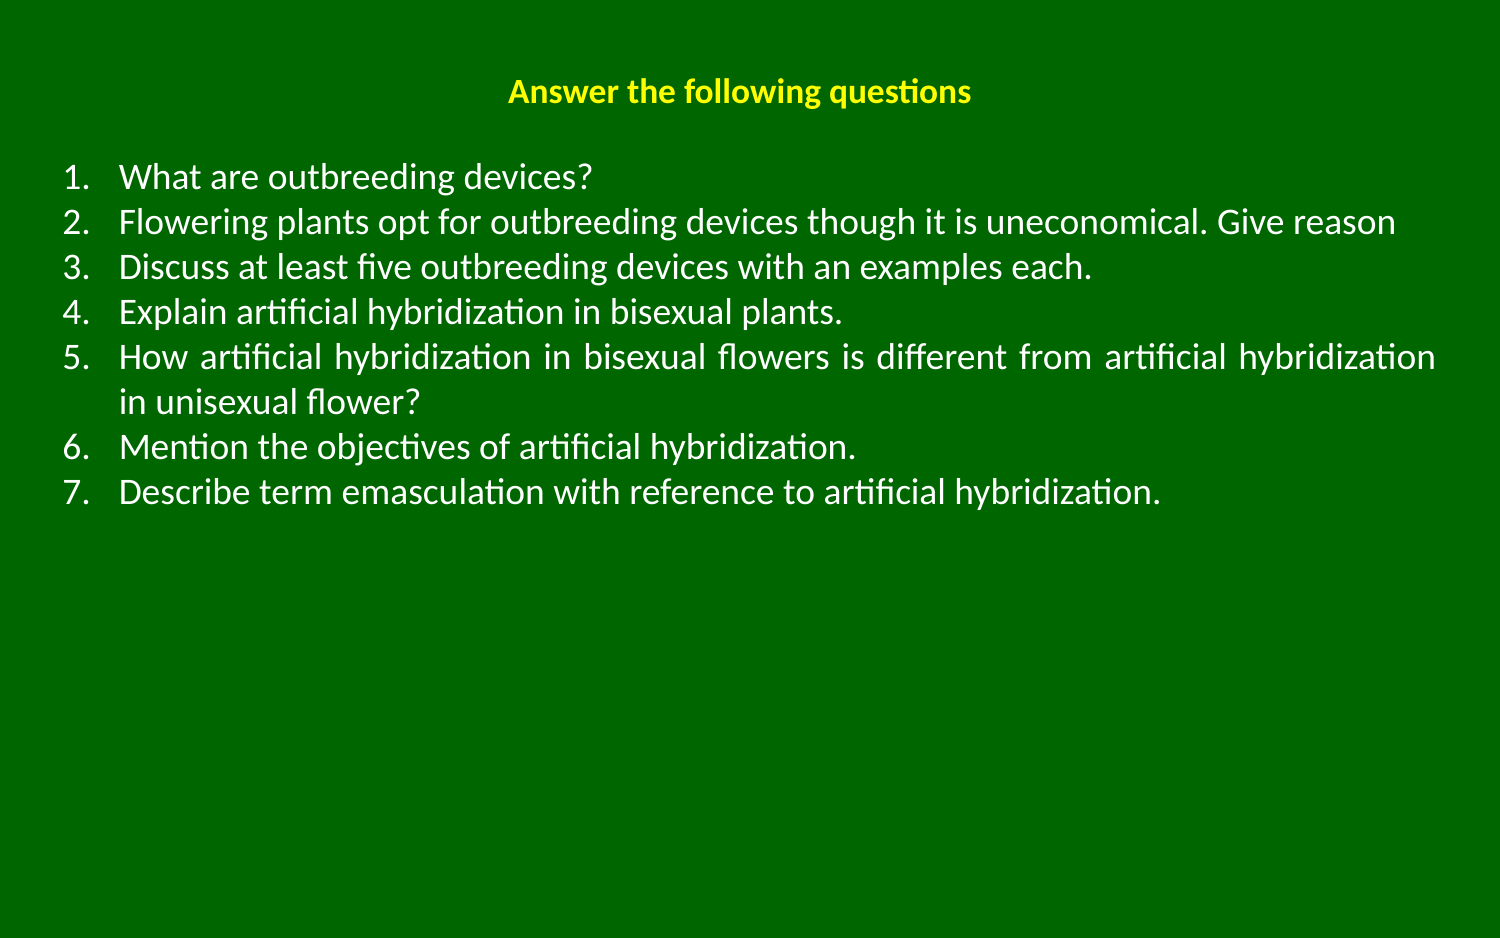

# Answer the following questions
What are outbreeding devices?
Flowering plants opt for outbreeding devices though it is uneconomical. Give reason
Discuss at least five outbreeding devices with an examples each.
Explain artificial hybridization in bisexual plants.
How artificial hybridization in bisexual flowers is different from artificial hybridization in unisexual flower?
Mention the objectives of artificial hybridization.
Describe term emasculation with reference to artificial hybridization.